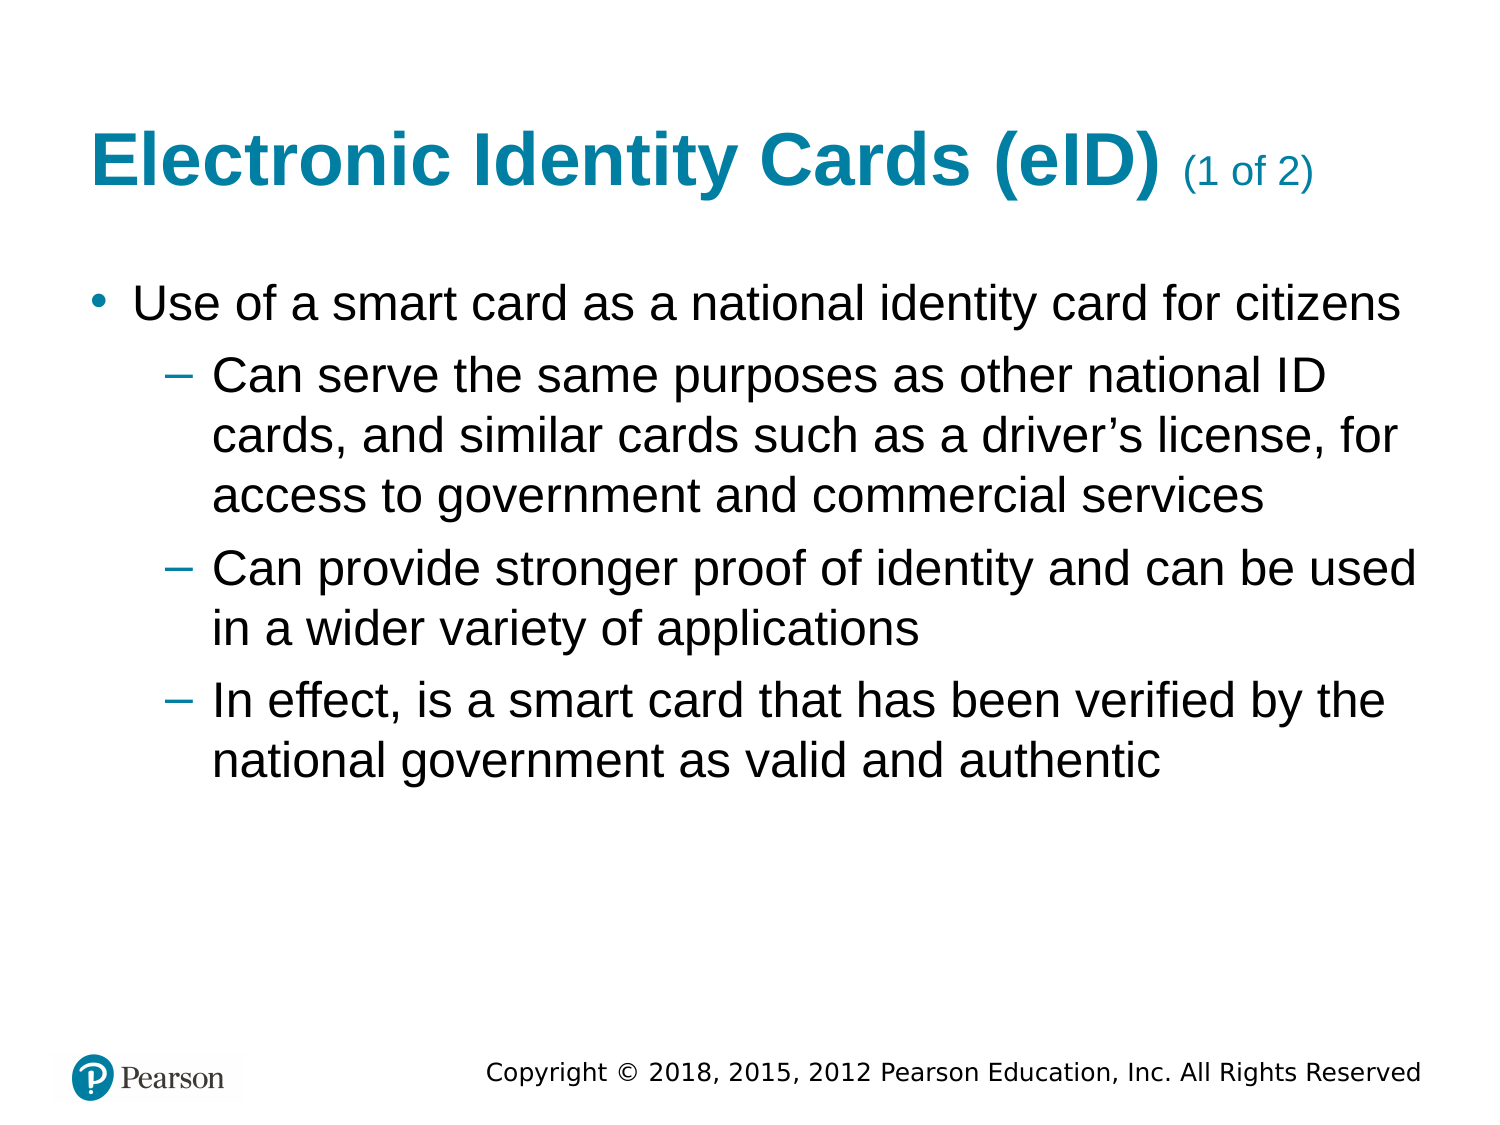

# Electronic Identity Cards (e I D) (1 of 2)
Use of a smart card as a national identity card for citizens
Can serve the same purposes as other national I D cards, and similar cards such as a driver’s license, for access to government and commercial services
Can provide stronger proof of identity and can be used in a wider variety of applications
In effect, is a smart card that has been verified by the national government as valid and authentic